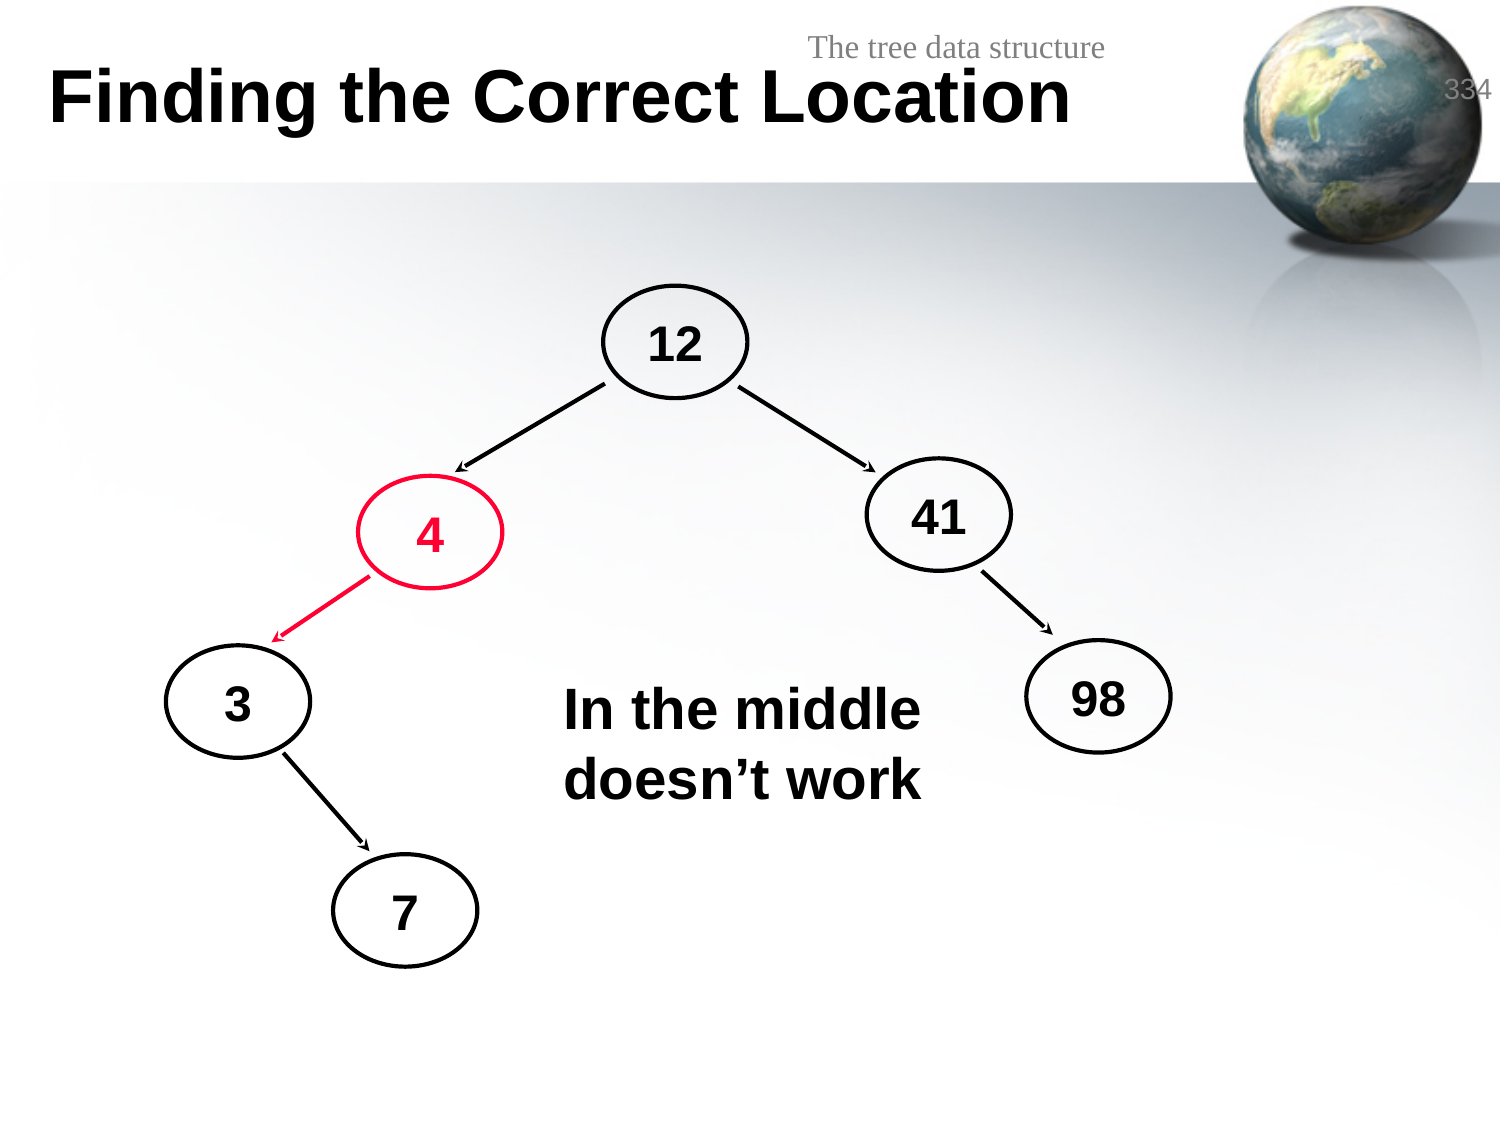

# Finding the Correct Location
12

41
4

98
3
In the middle
doesn’t work

7